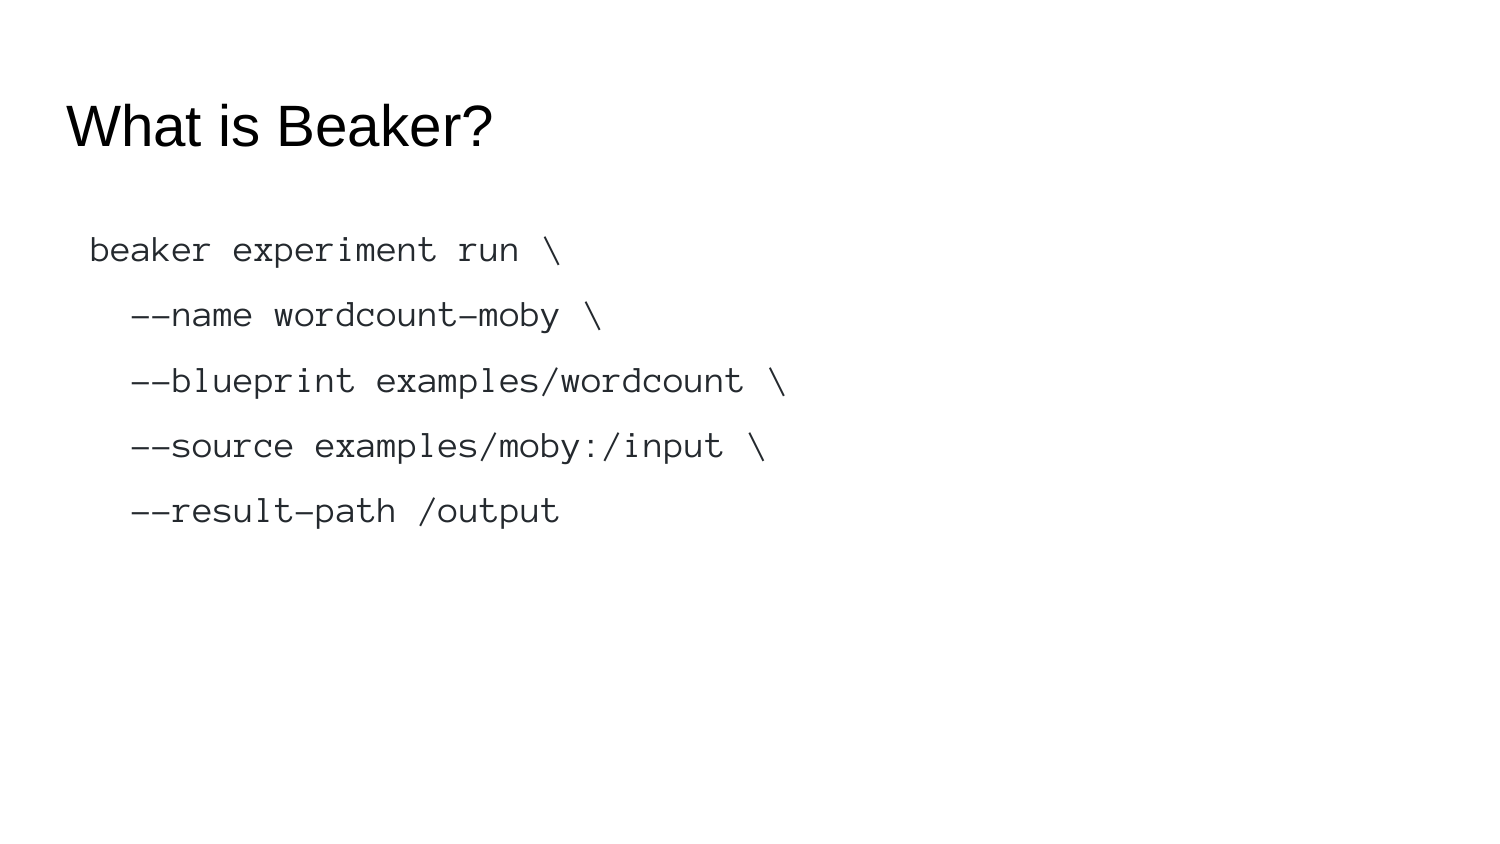

# What is Beaker?
beaker experiment run \
  --name wordcount-moby \
  --blueprint examples/wordcount \
  --source examples/moby:/input \
  --result-path /output